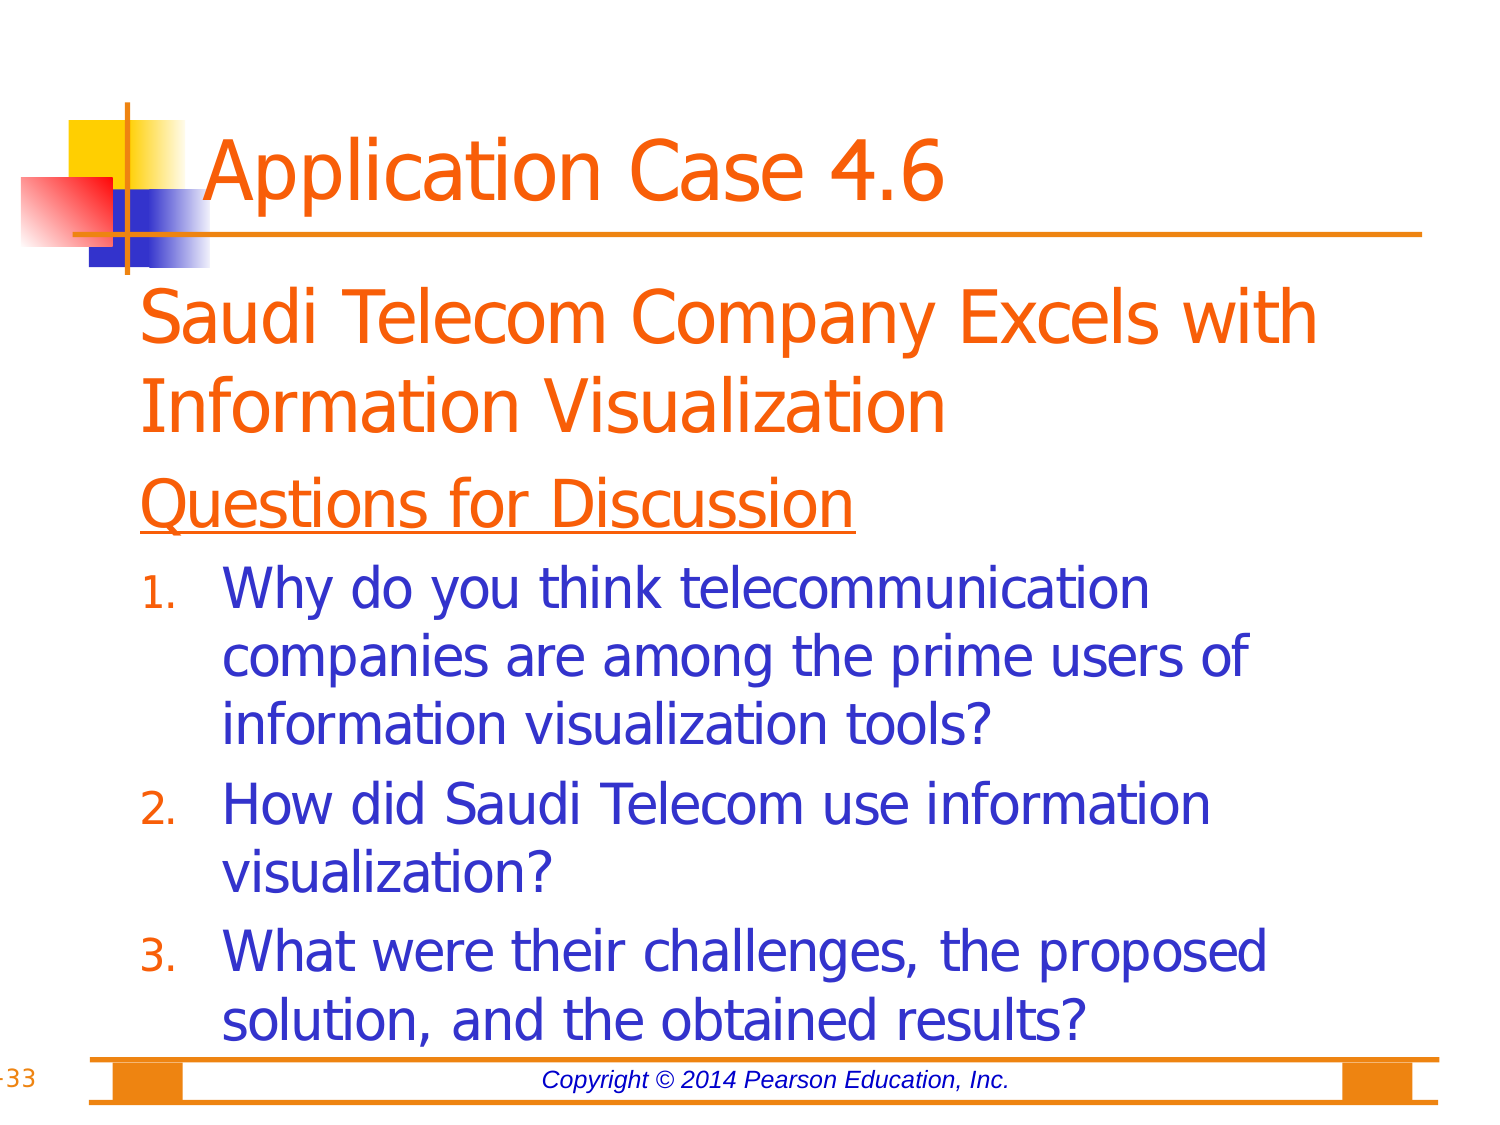

# Application Case 4.6
Saudi Telecom Company Excels with Information Visualization
Questions for Discussion
Why do you think telecommunication companies are among the prime users of information visualization tools?
How did Saudi Telecom use information visualization?
What were their challenges, the proposed solution, and the obtained results?